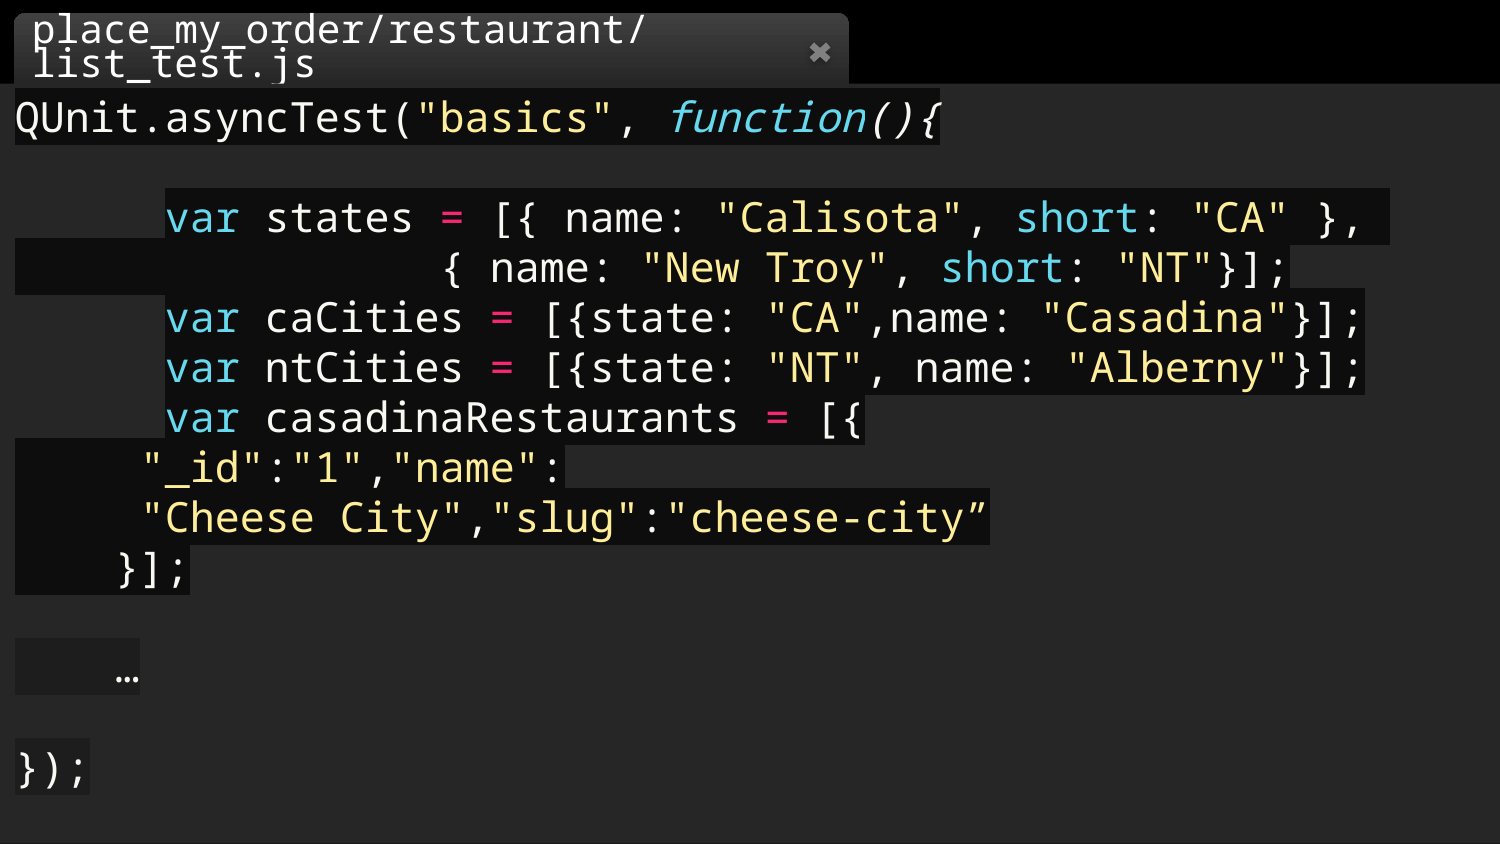

place_my_order/restaurant/list_test.js

QUnit.asyncTest("basics", function(){

	var states = [{ name: "Calisota", short: "CA" },
                 { name: "New Troy", short: "NT"}];
	var caCities = [{state: "CA",name: "Casadina"}];
	var ntCities = [{state: "NT", name: "Alberny"}];
	var casadinaRestaurants = [{
     "_id":"1","name":
     "Cheese City","slug":"cheese-city”
    }];

    …

});